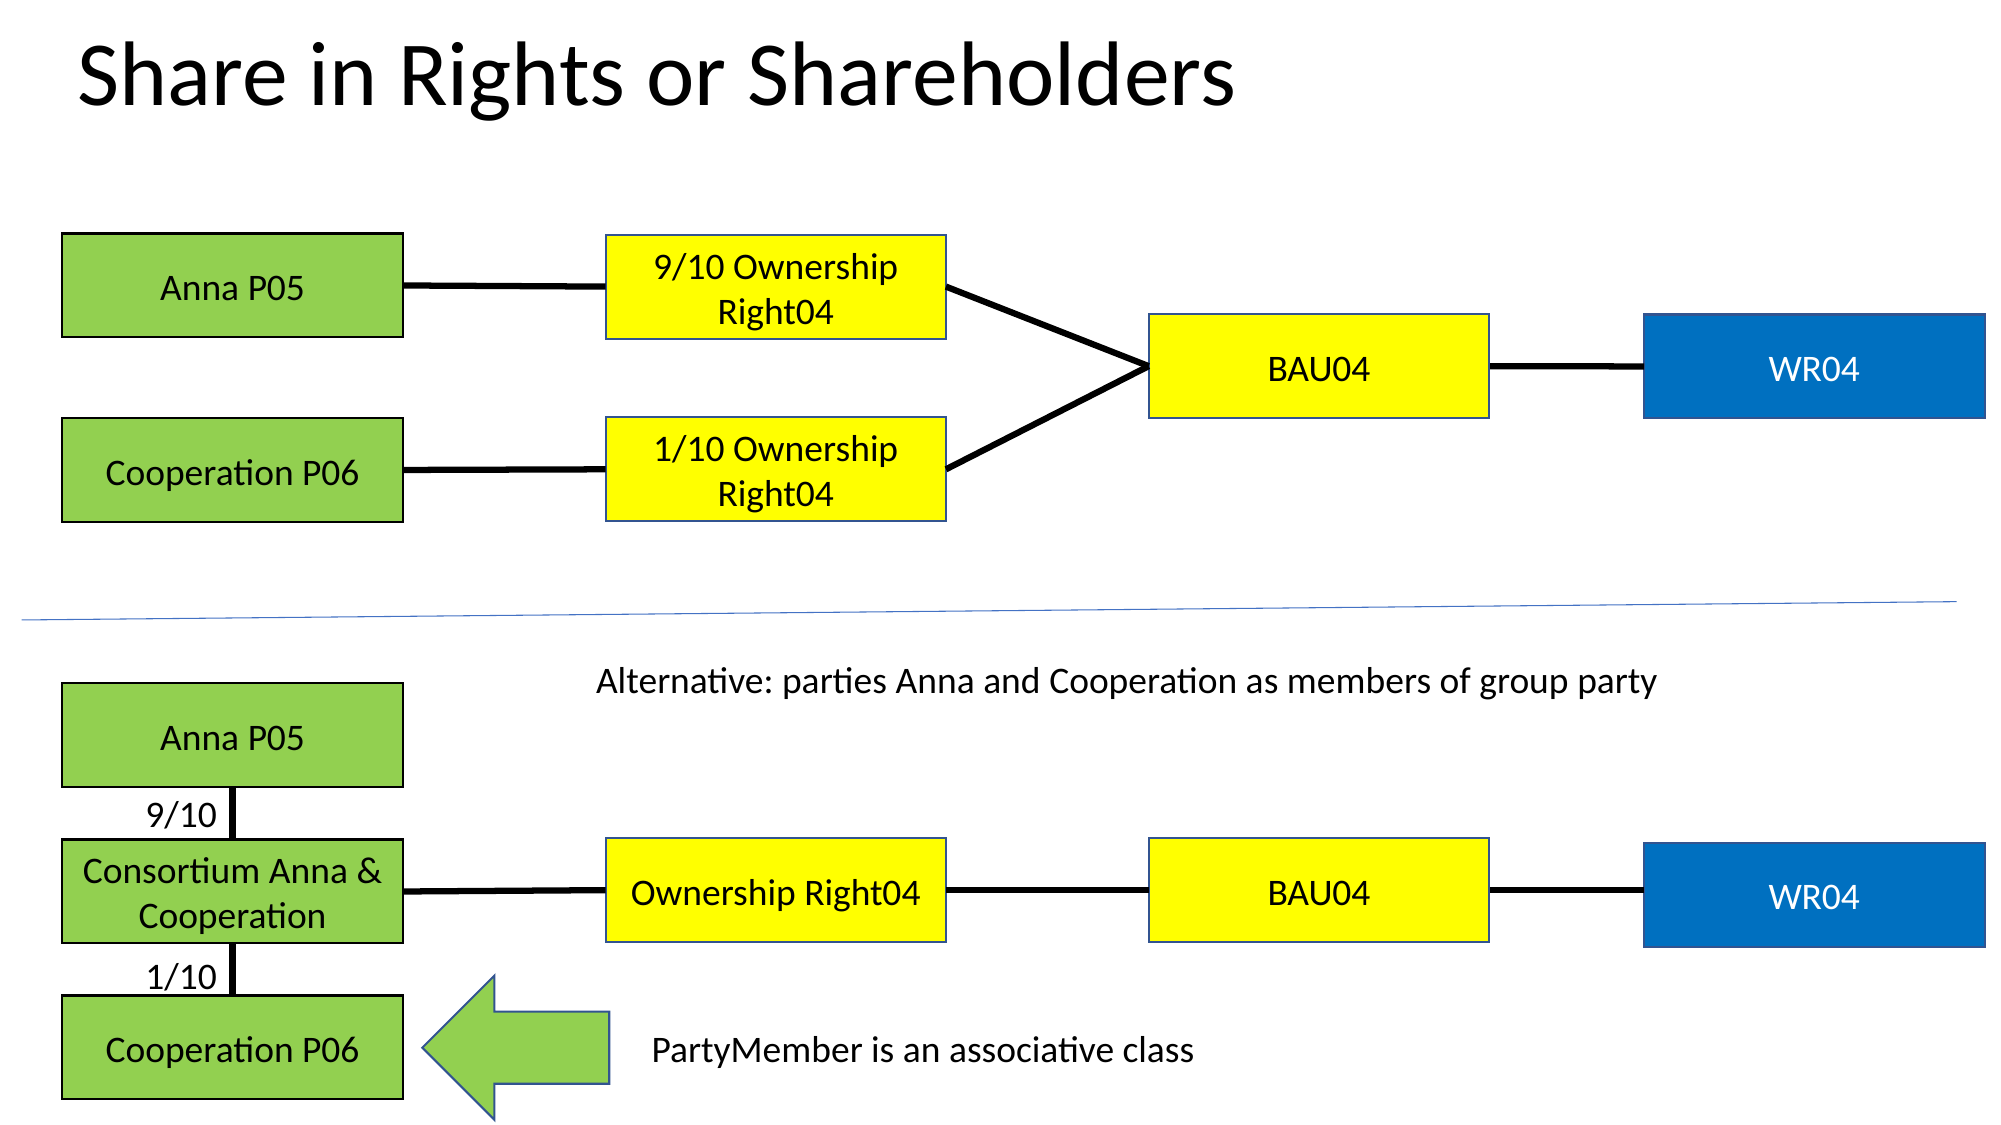

Share in Rights or Shareholders
Anna P05
9/10 Ownership Right04
BAU04
WR04
1/10 Ownership Right04
Cooperation P06
Alternative: parties Anna and Cooperation as members of group party
Anna P05
9/10
Ownership Right04
BAU04
Consortium Anna & Cooperation
WR04
1/10

Cooperation P06
PartyMember is an associative class